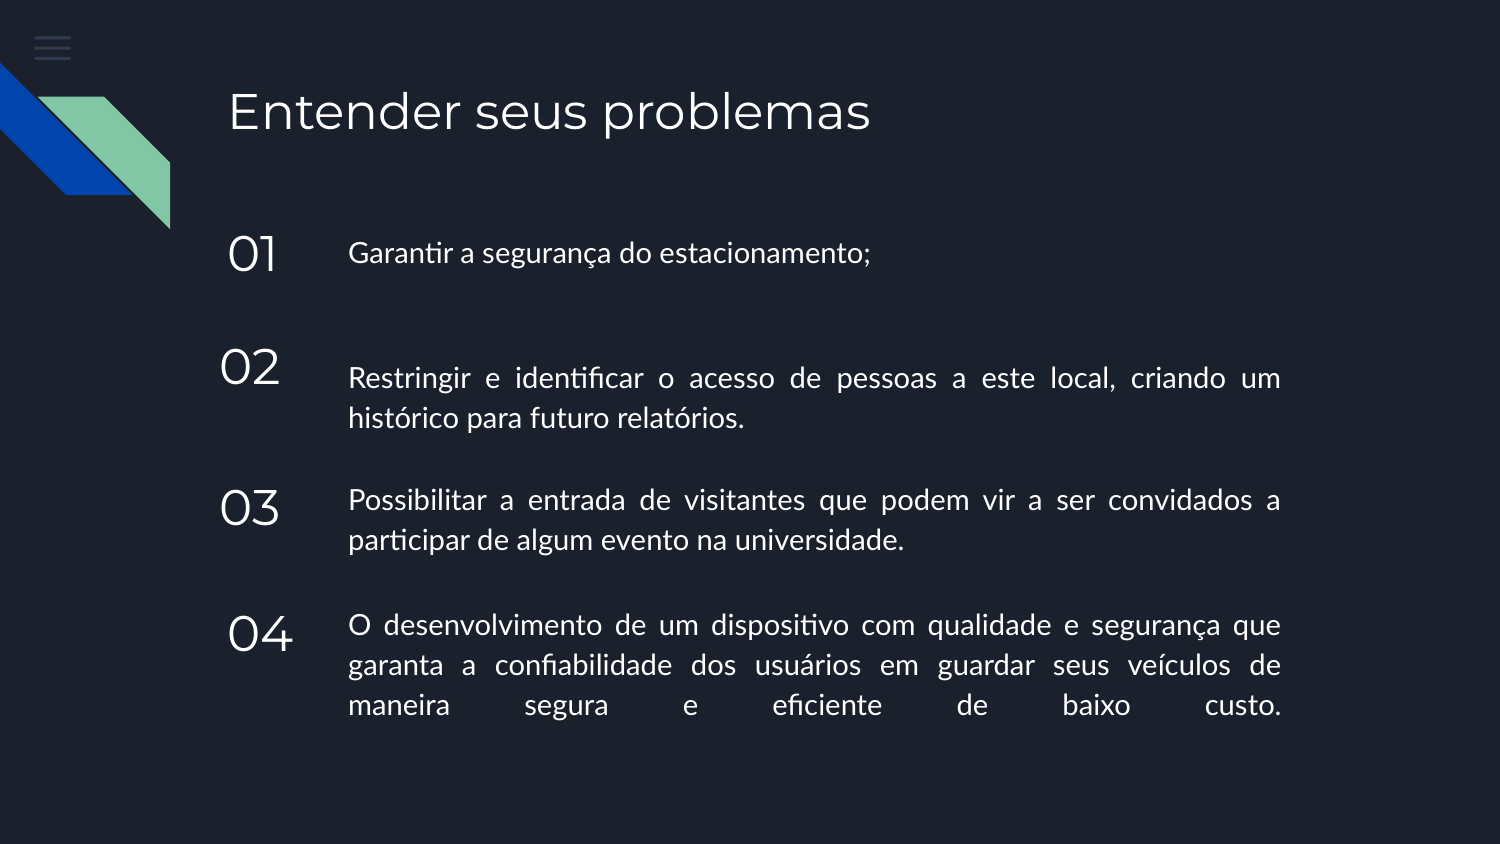

# Entender seus problemas
01

Garantir a segurança do estacionamento;
02

Restringir e identificar o acesso de pessoas a este local, criando um histórico para futuro relatórios.
03

Possibilitar a entrada de visitantes que podem vir a ser convidados a participar de algum evento na universidade.
04
O desenvolvimento de um dispositivo com qualidade e segurança que garanta a confiabilidade dos usuários em guardar seus veículos de maneira segura e eficiente de baixo custo.